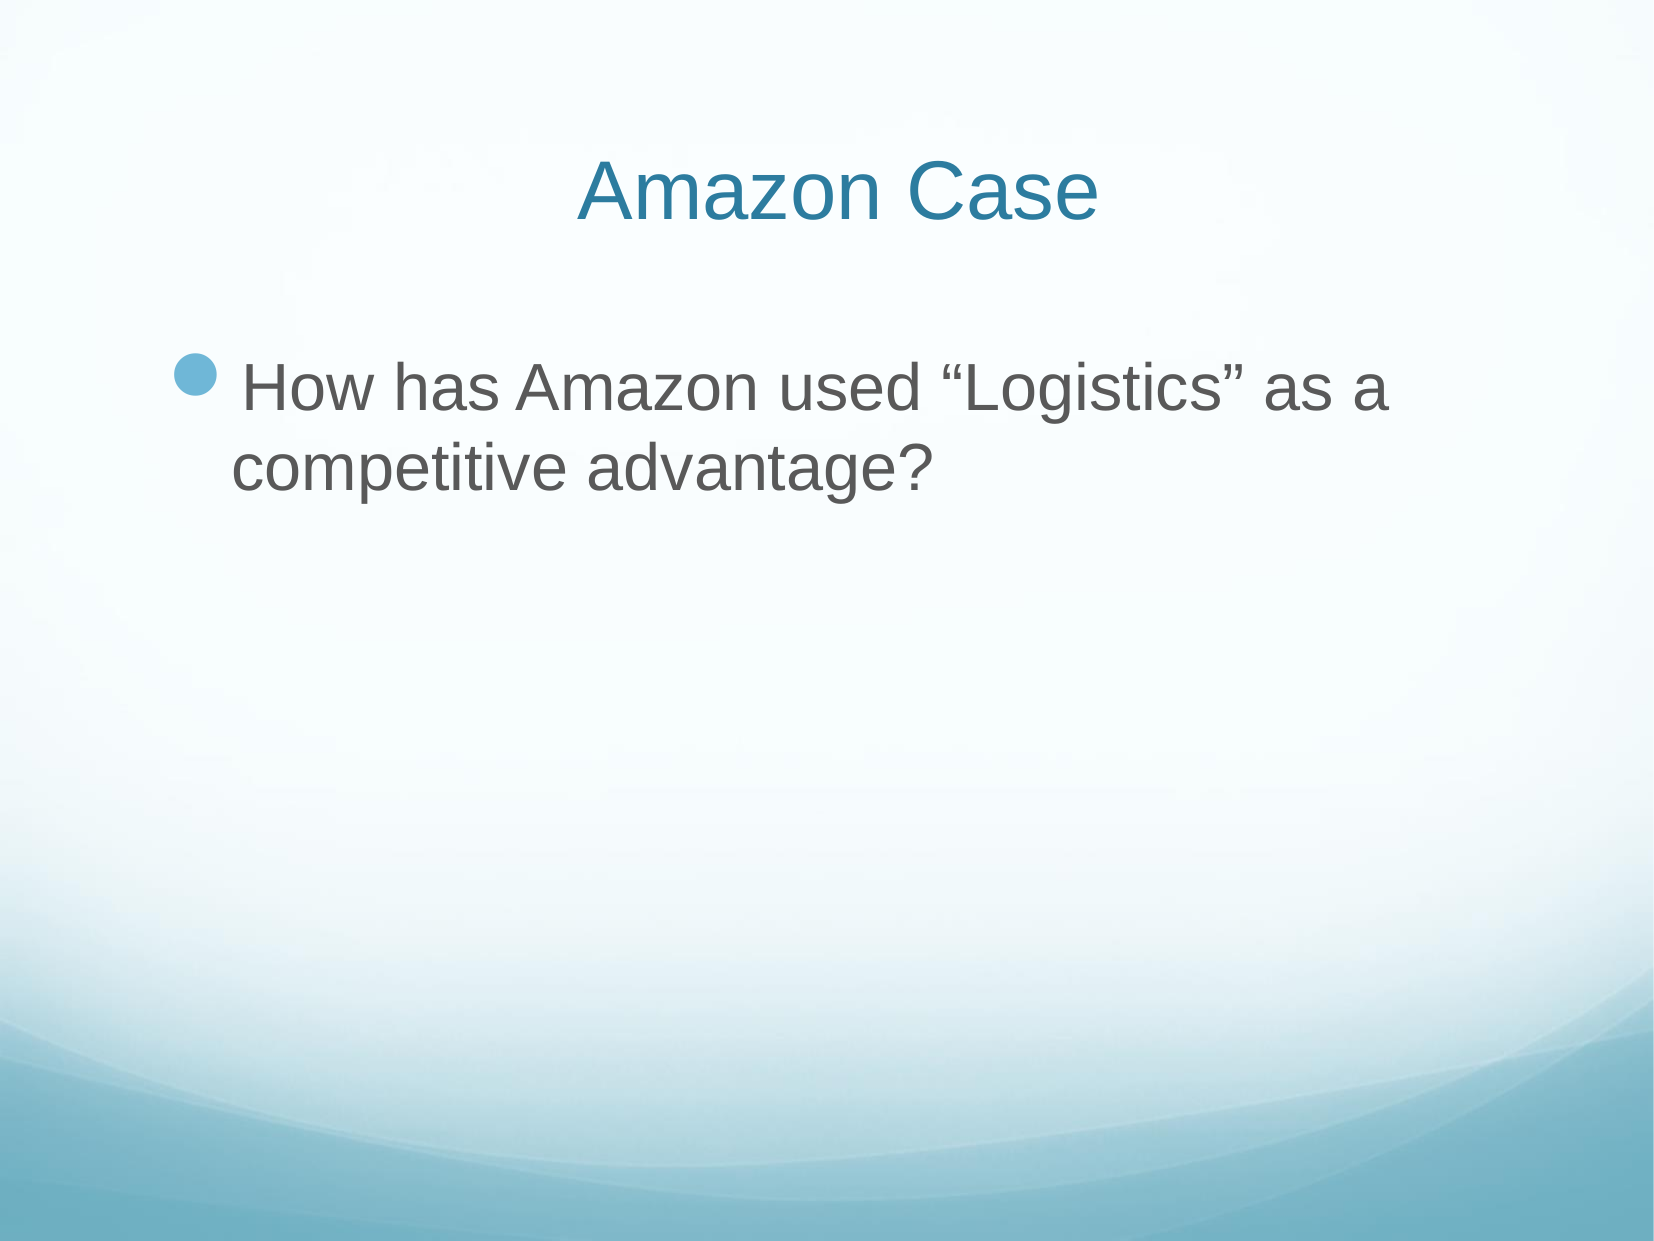

# Amazon Case
How has Amazon used “Logistics” as a competitive advantage?